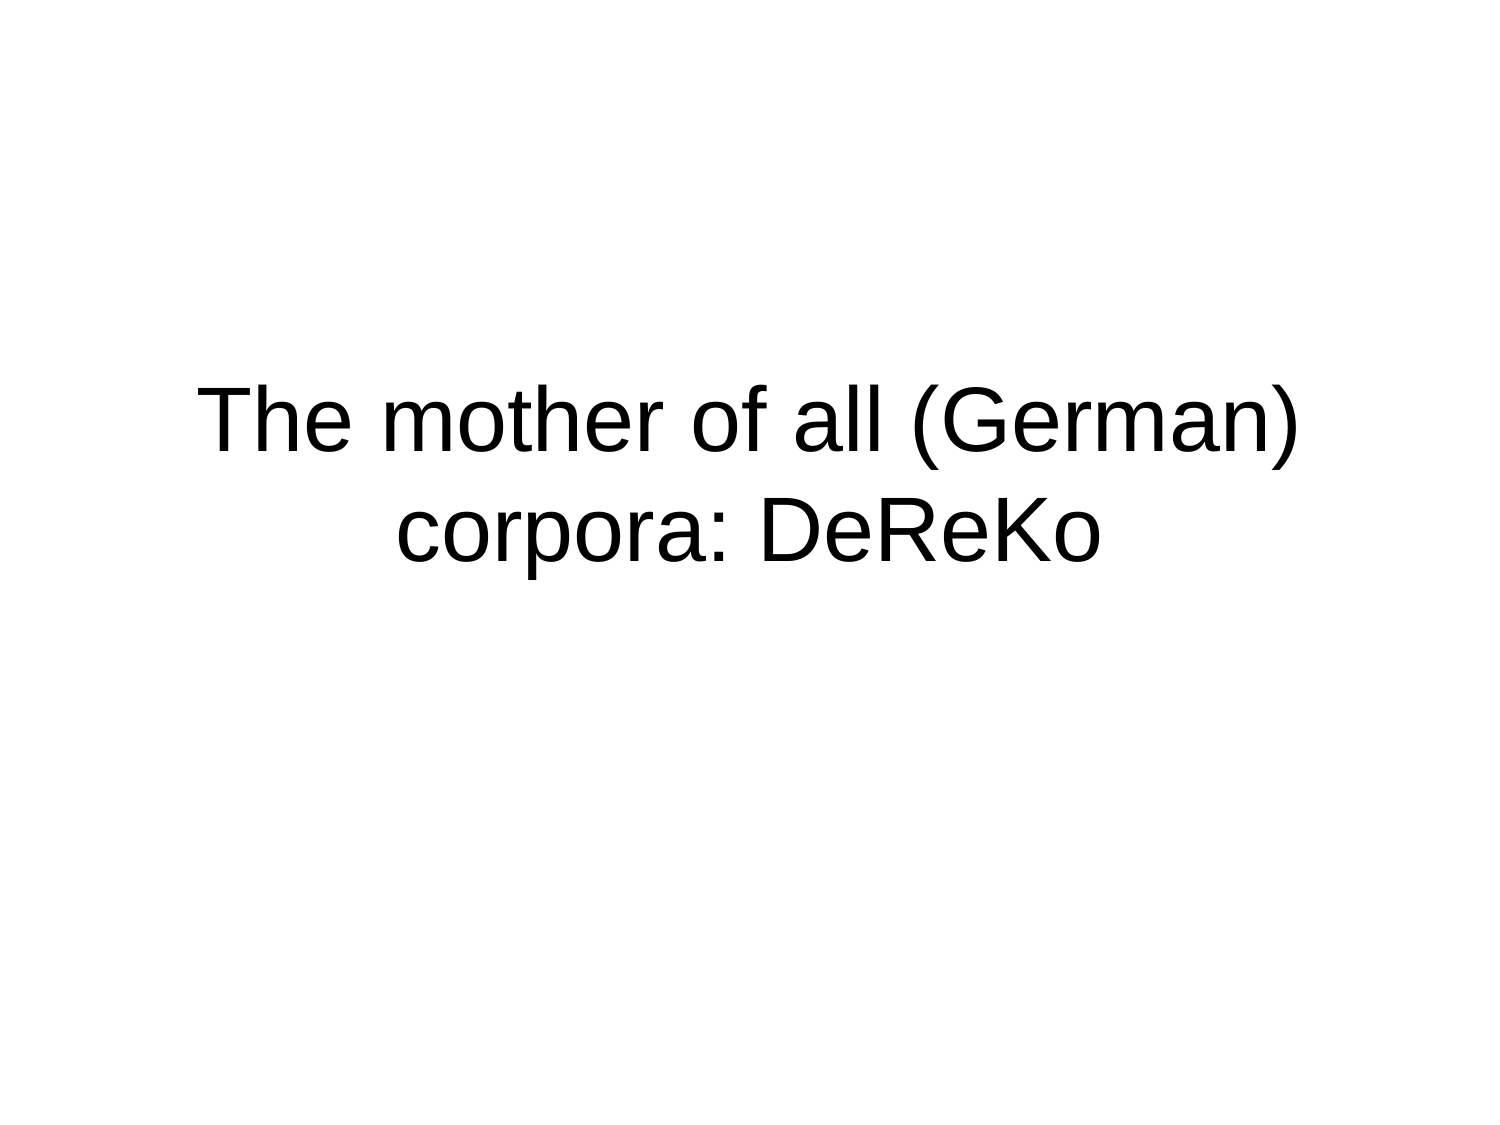

# The mother of all (German) corpora: DeReKo